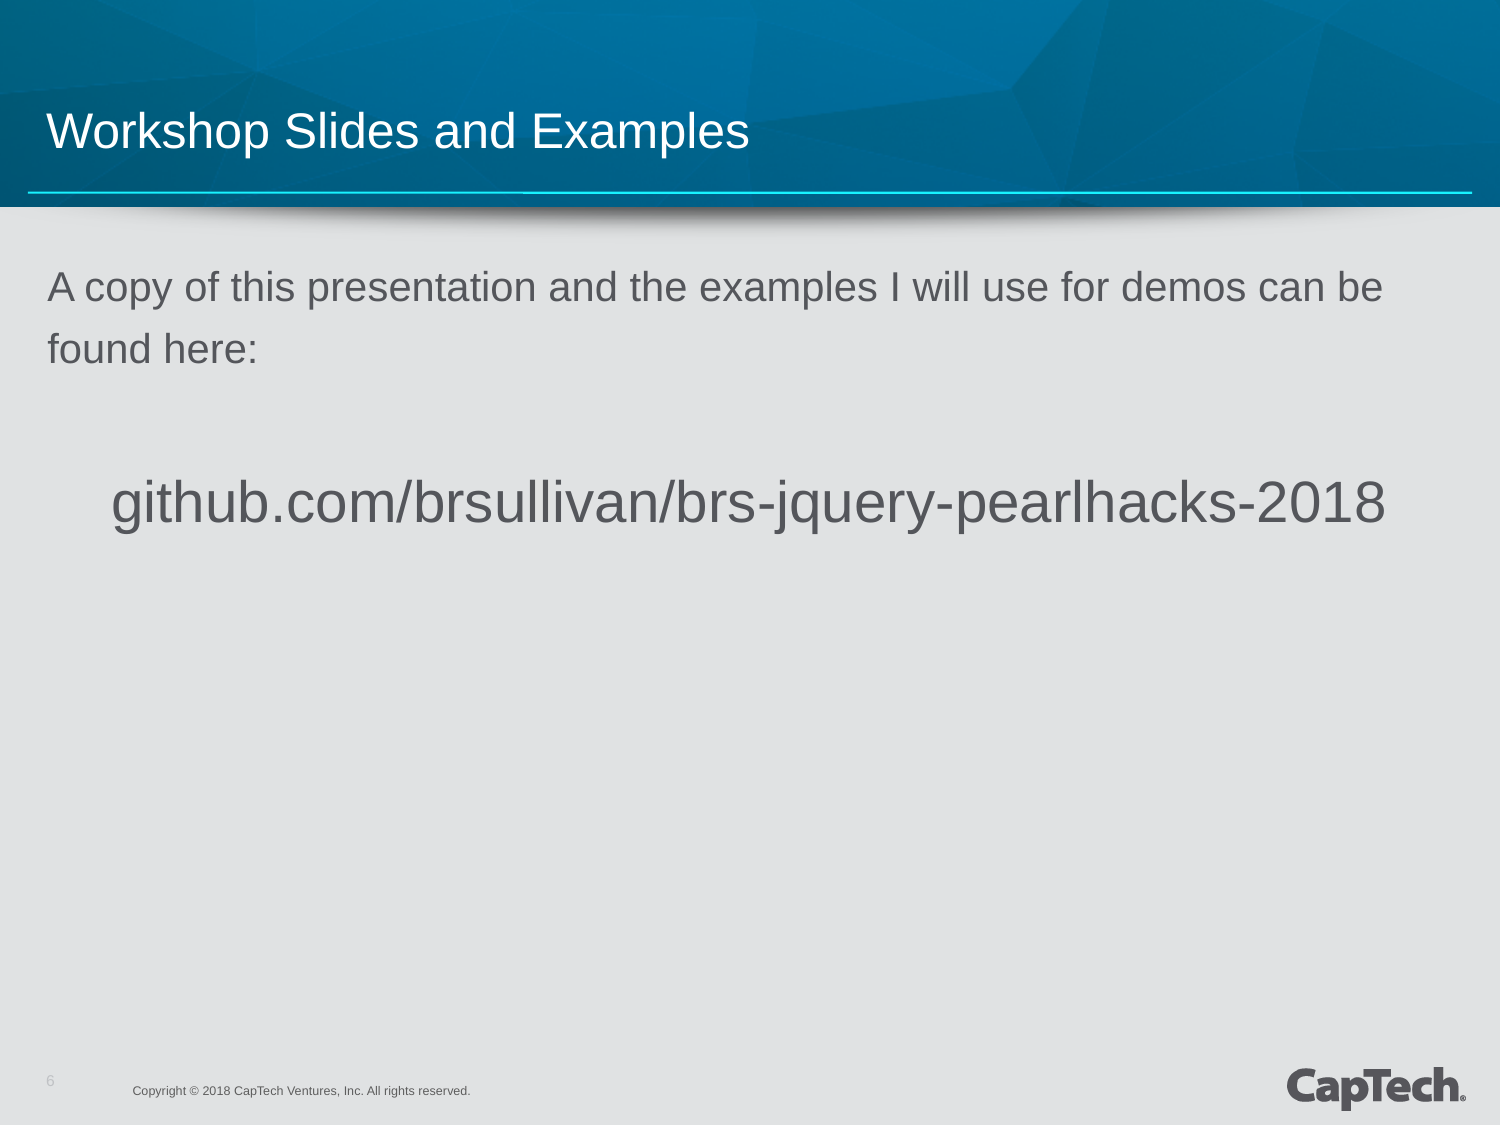

# Workshop Slides and Examples
A copy of this presentation and the examples I will use for demos can be found here:

github.com/brsullivan/brs-jquery-pearlhacks-2018
6